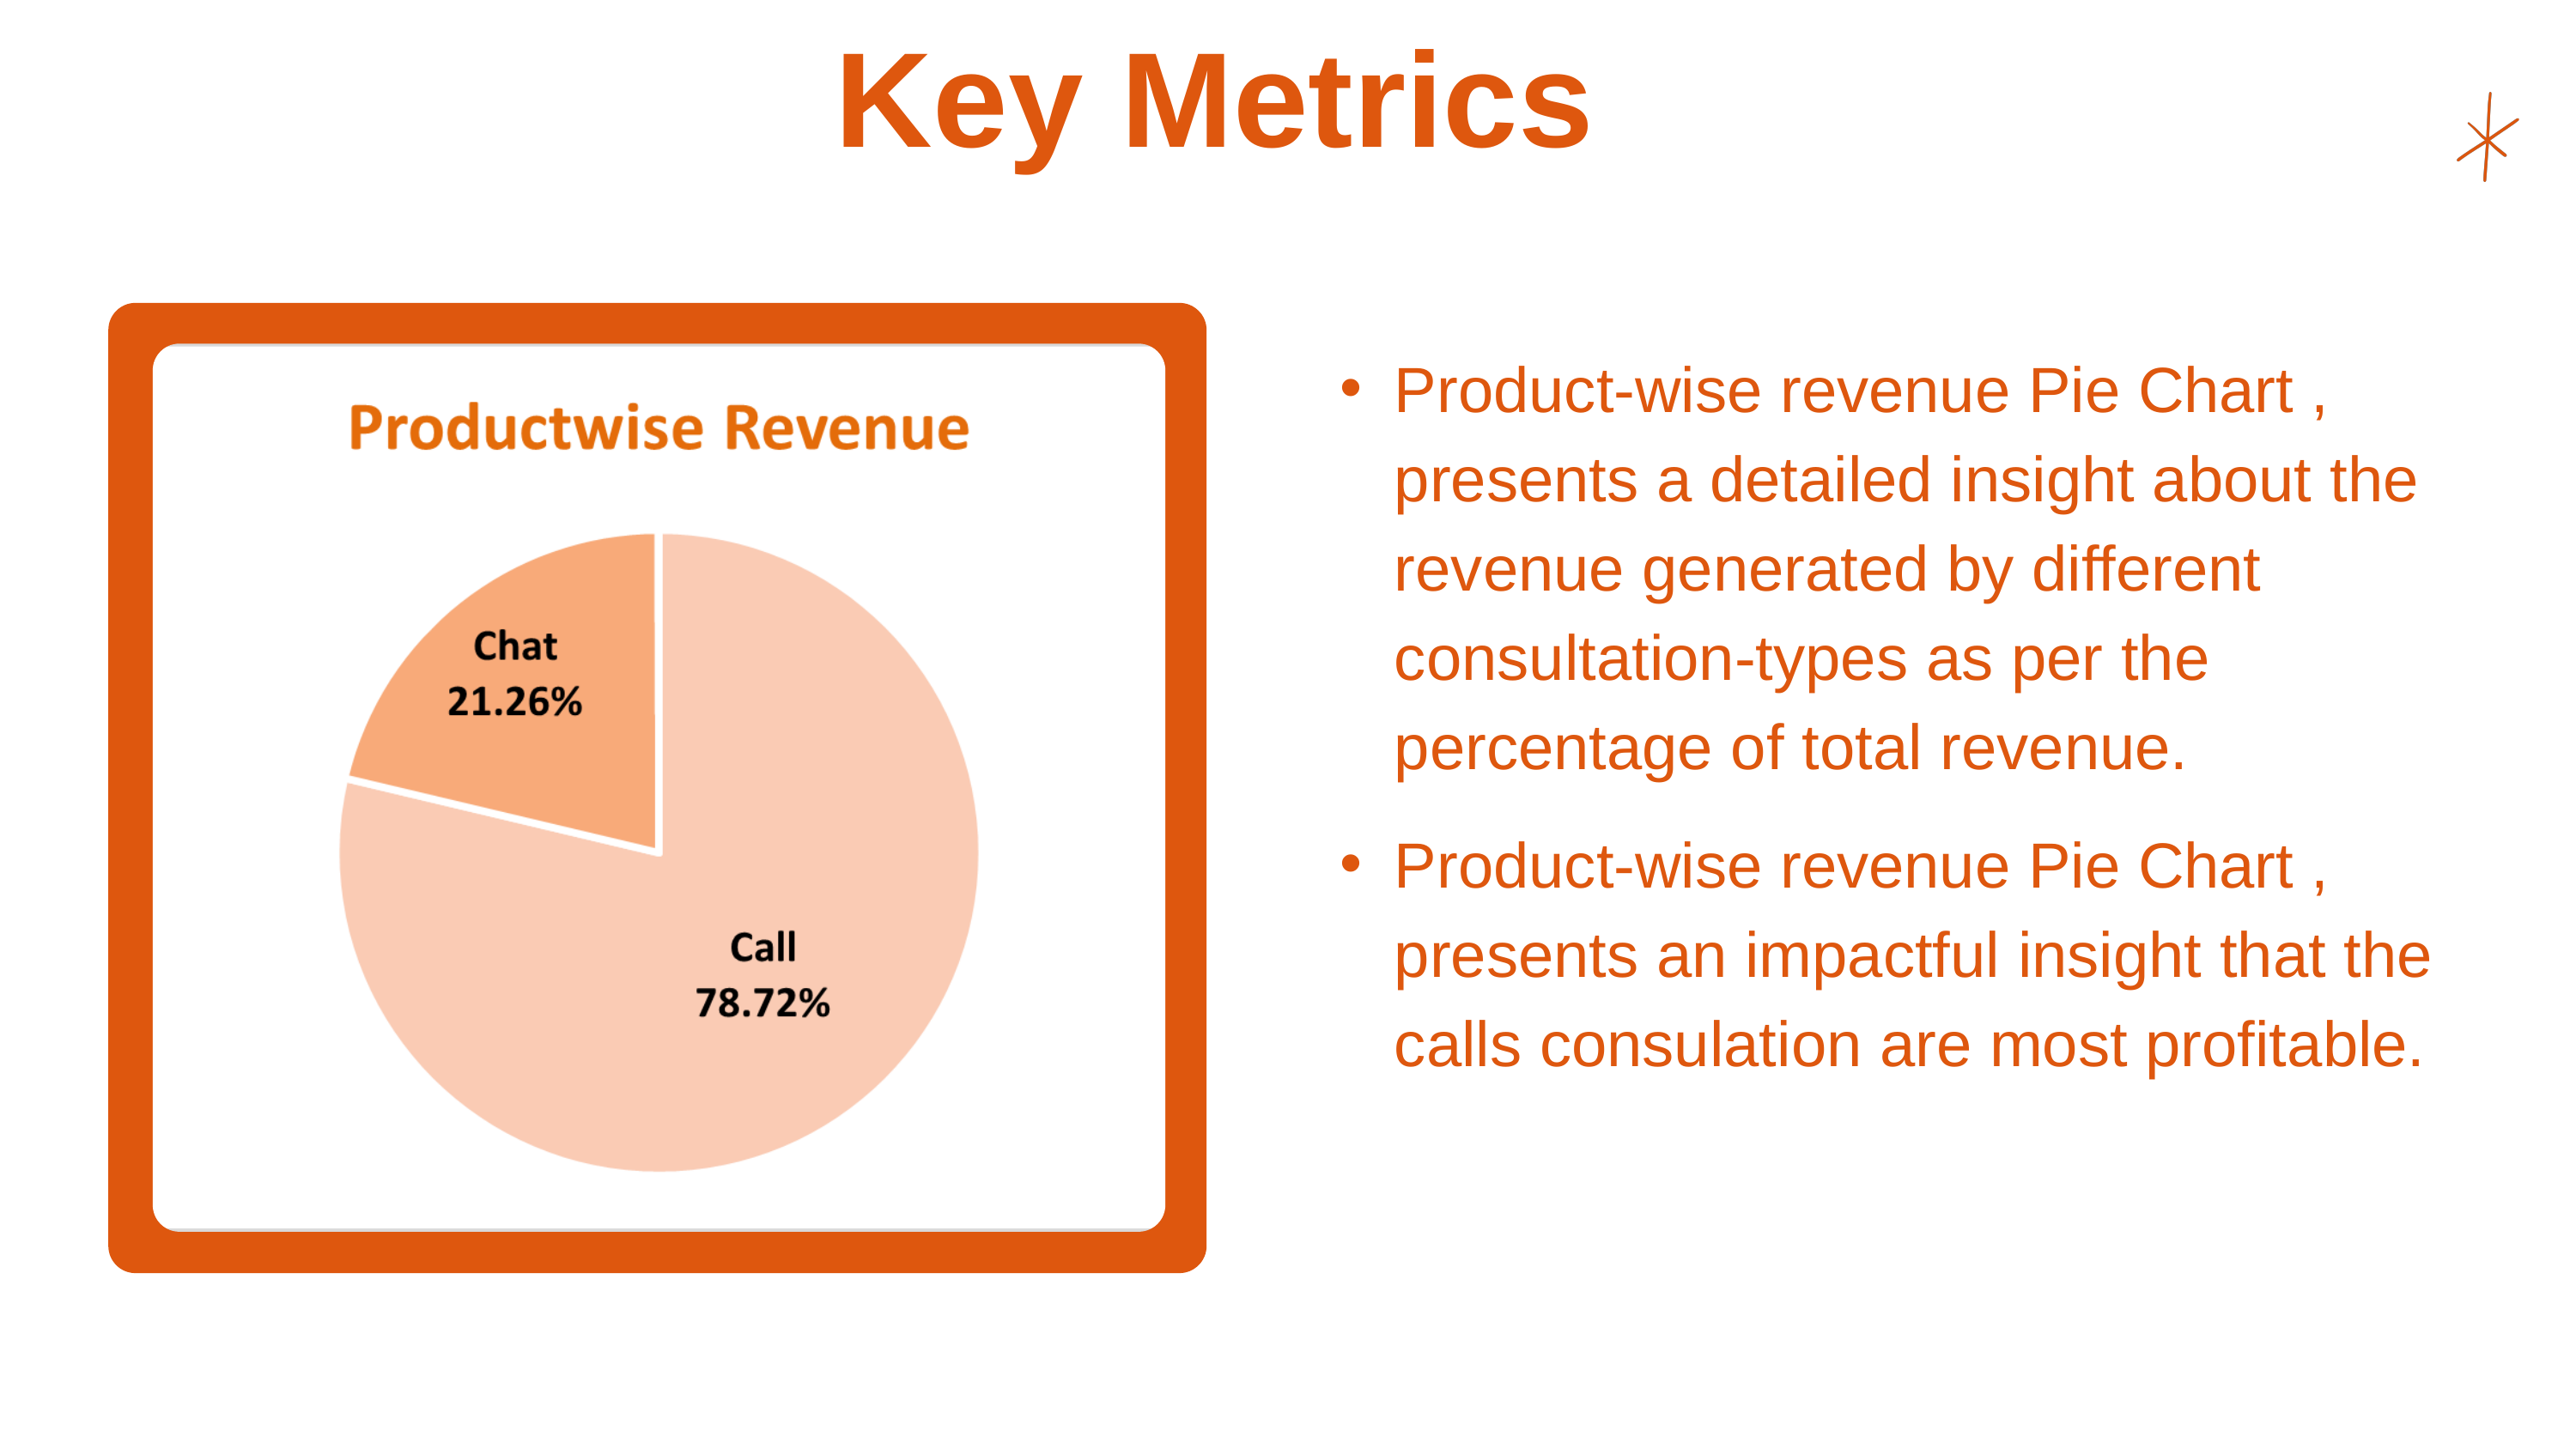

Key Metrics

Product-wise revenue Pie Chart , presents a detailed insight about the revenue generated by different consultation-types as per the percentage of total revenue.

Product-wise revenue Pie Chart , presents an impactful insight that the calls consulation are most profitable.